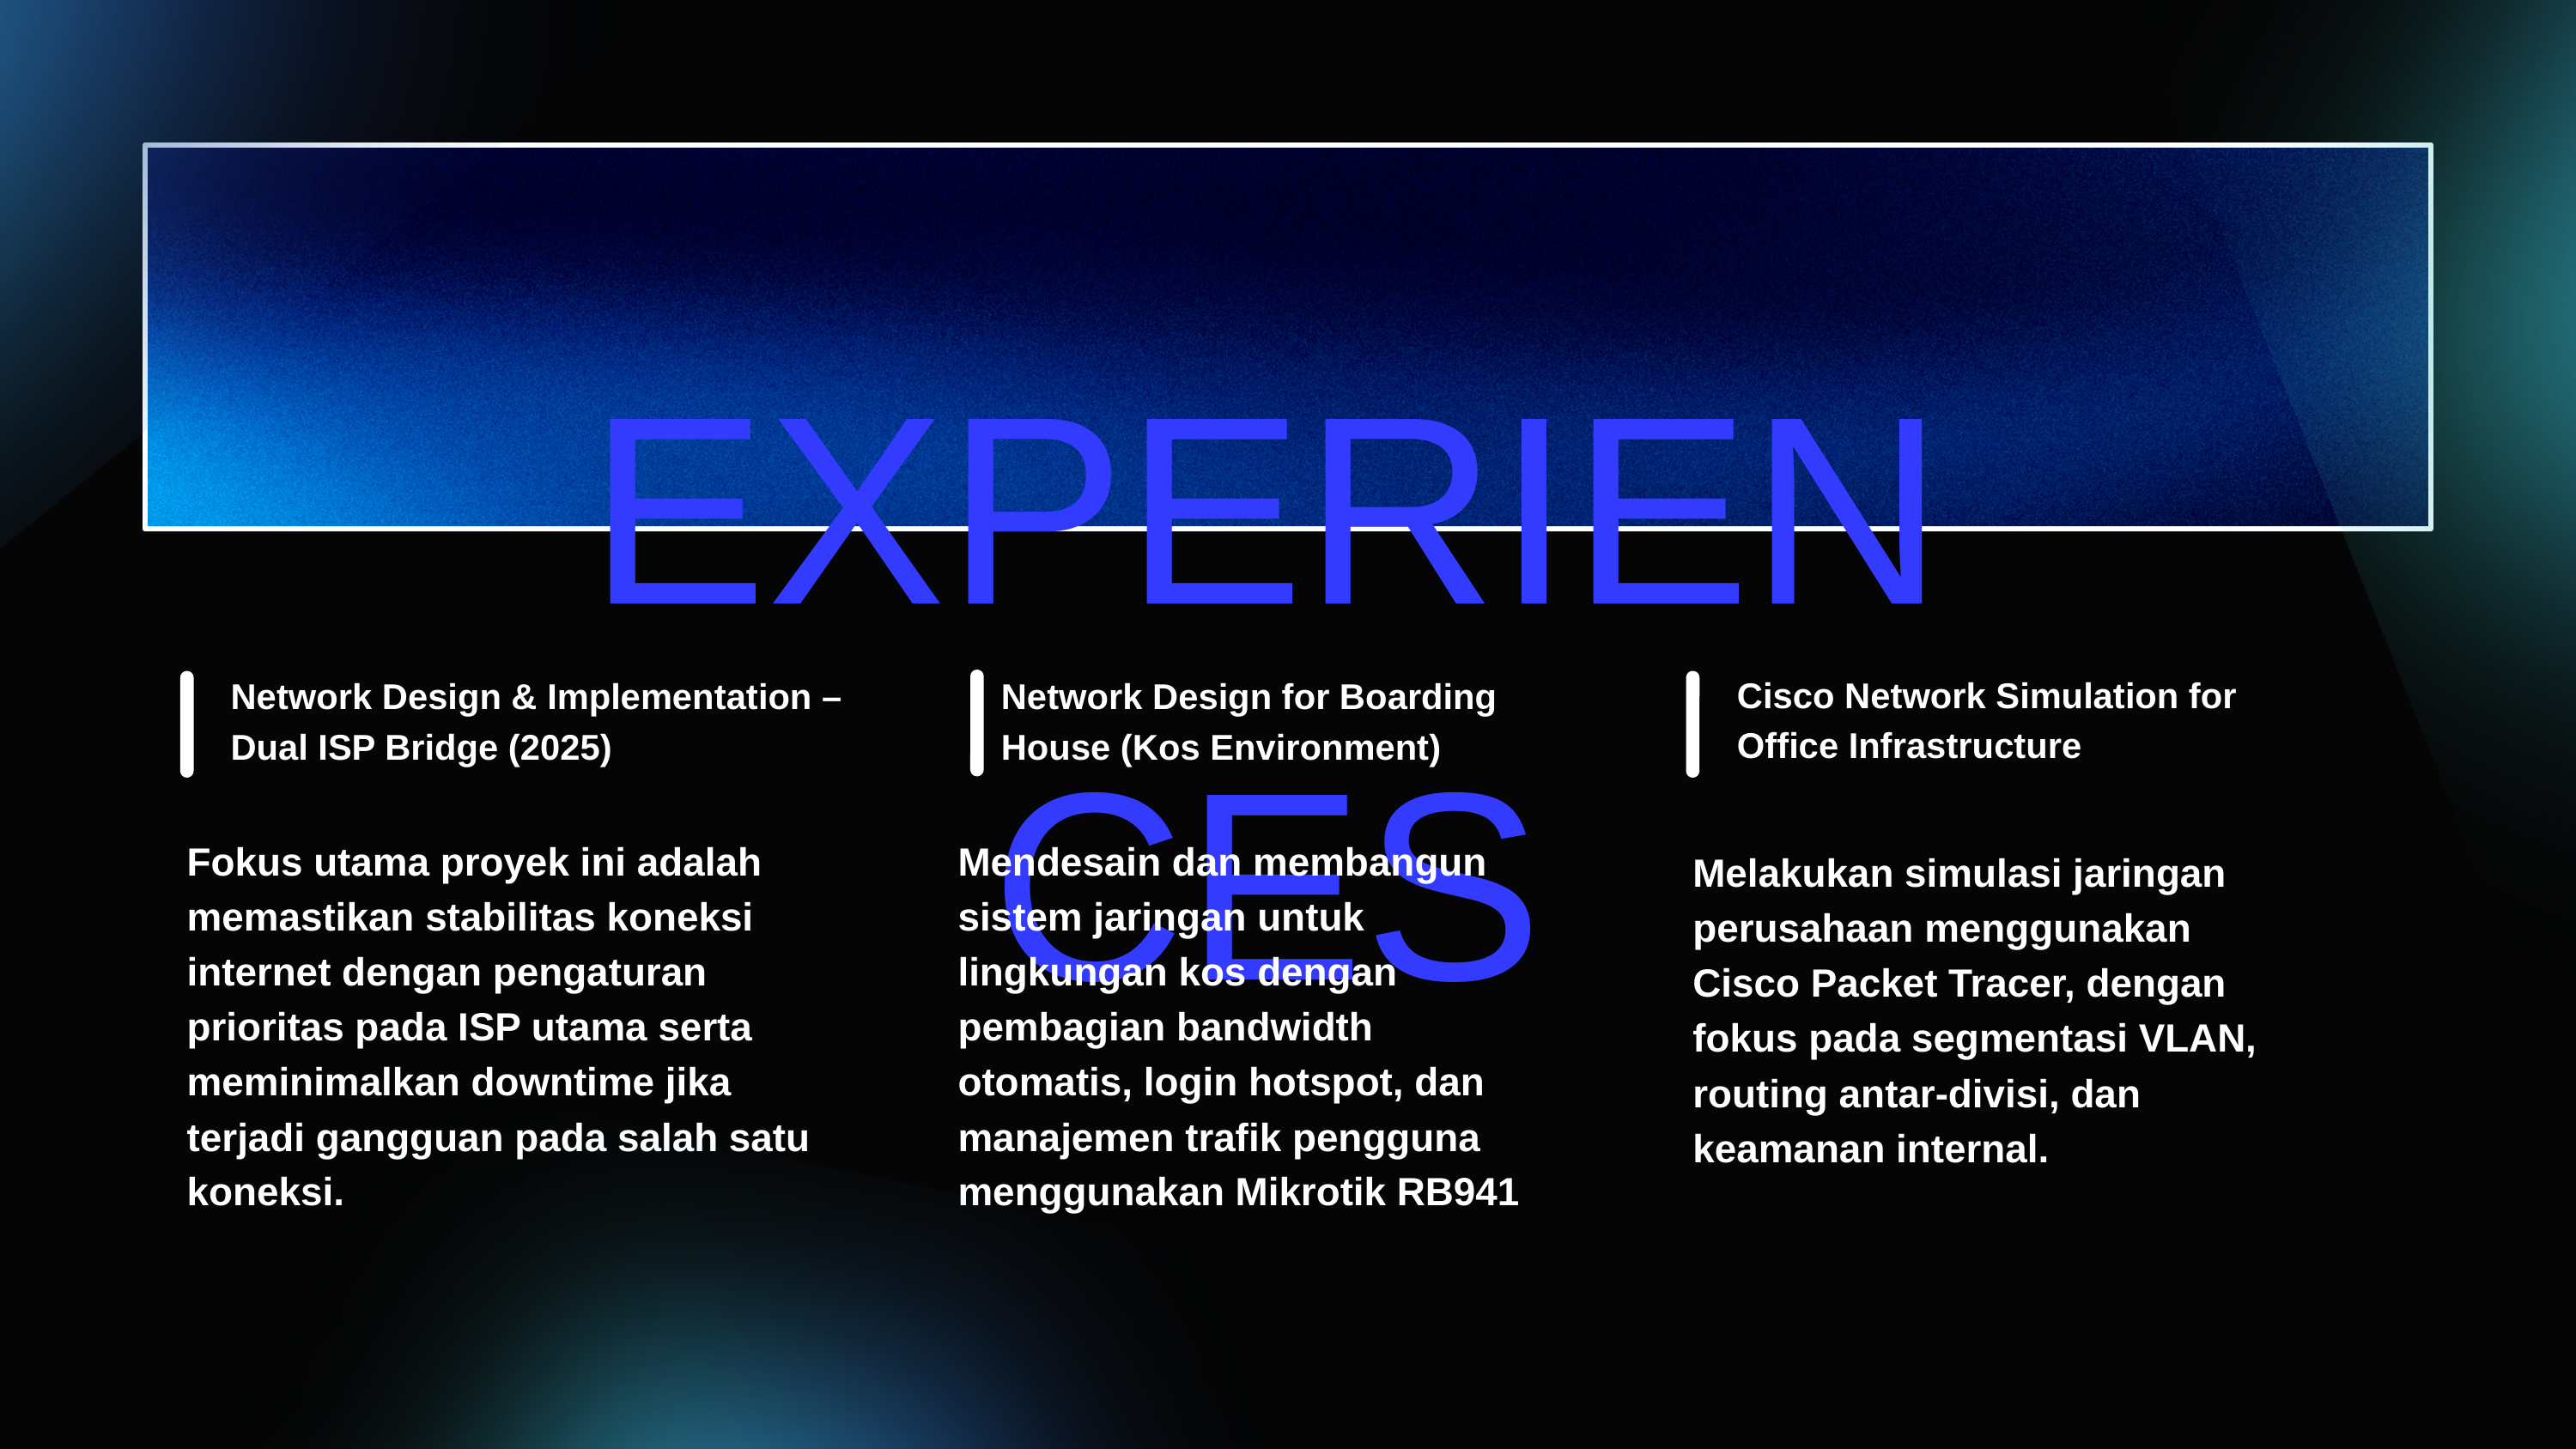

EXPERIENCES
Cisco Network Simulation for Office Infrastructure
Network Design & Implementation – Dual ISP Bridge (2025)
Network Design for Boarding House (Kos Environment)

Fokus utama proyek ini adalah memastikan stabilitas koneksi internet dengan pengaturan prioritas pada ISP utama serta meminimalkan downtime jika terjadi gangguan pada salah satu koneksi.
Mendesain dan membangun sistem jaringan untuk lingkungan kos dengan pembagian bandwidth otomatis, login hotspot, dan manajemen trafik pengguna menggunakan Mikrotik RB941
Melakukan simulasi jaringan perusahaan menggunakan Cisco Packet Tracer, dengan fokus pada segmentasi VLAN, routing antar-divisi, dan keamanan internal.